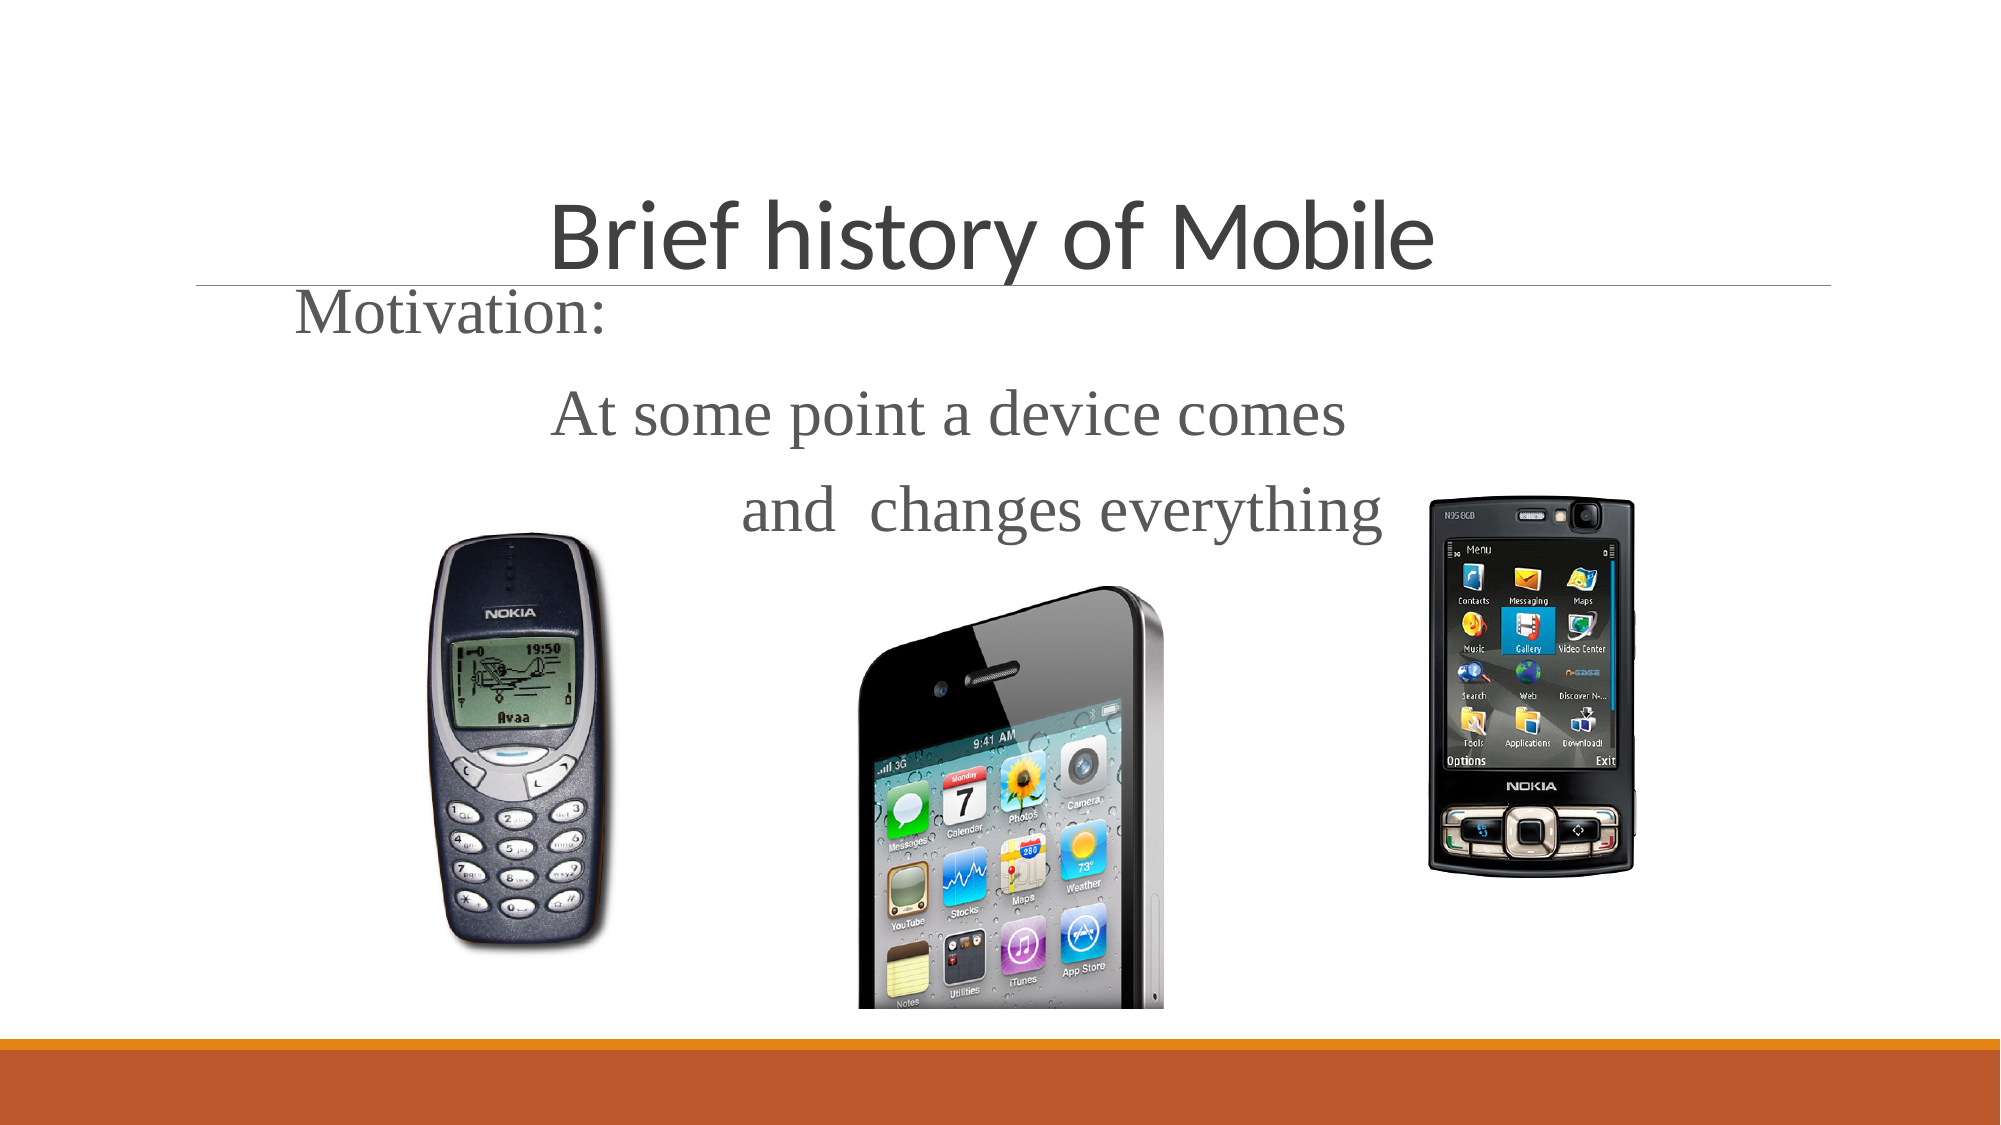

# Brief history of Mobile
Motivation:
At some point a device comes and  changes everything